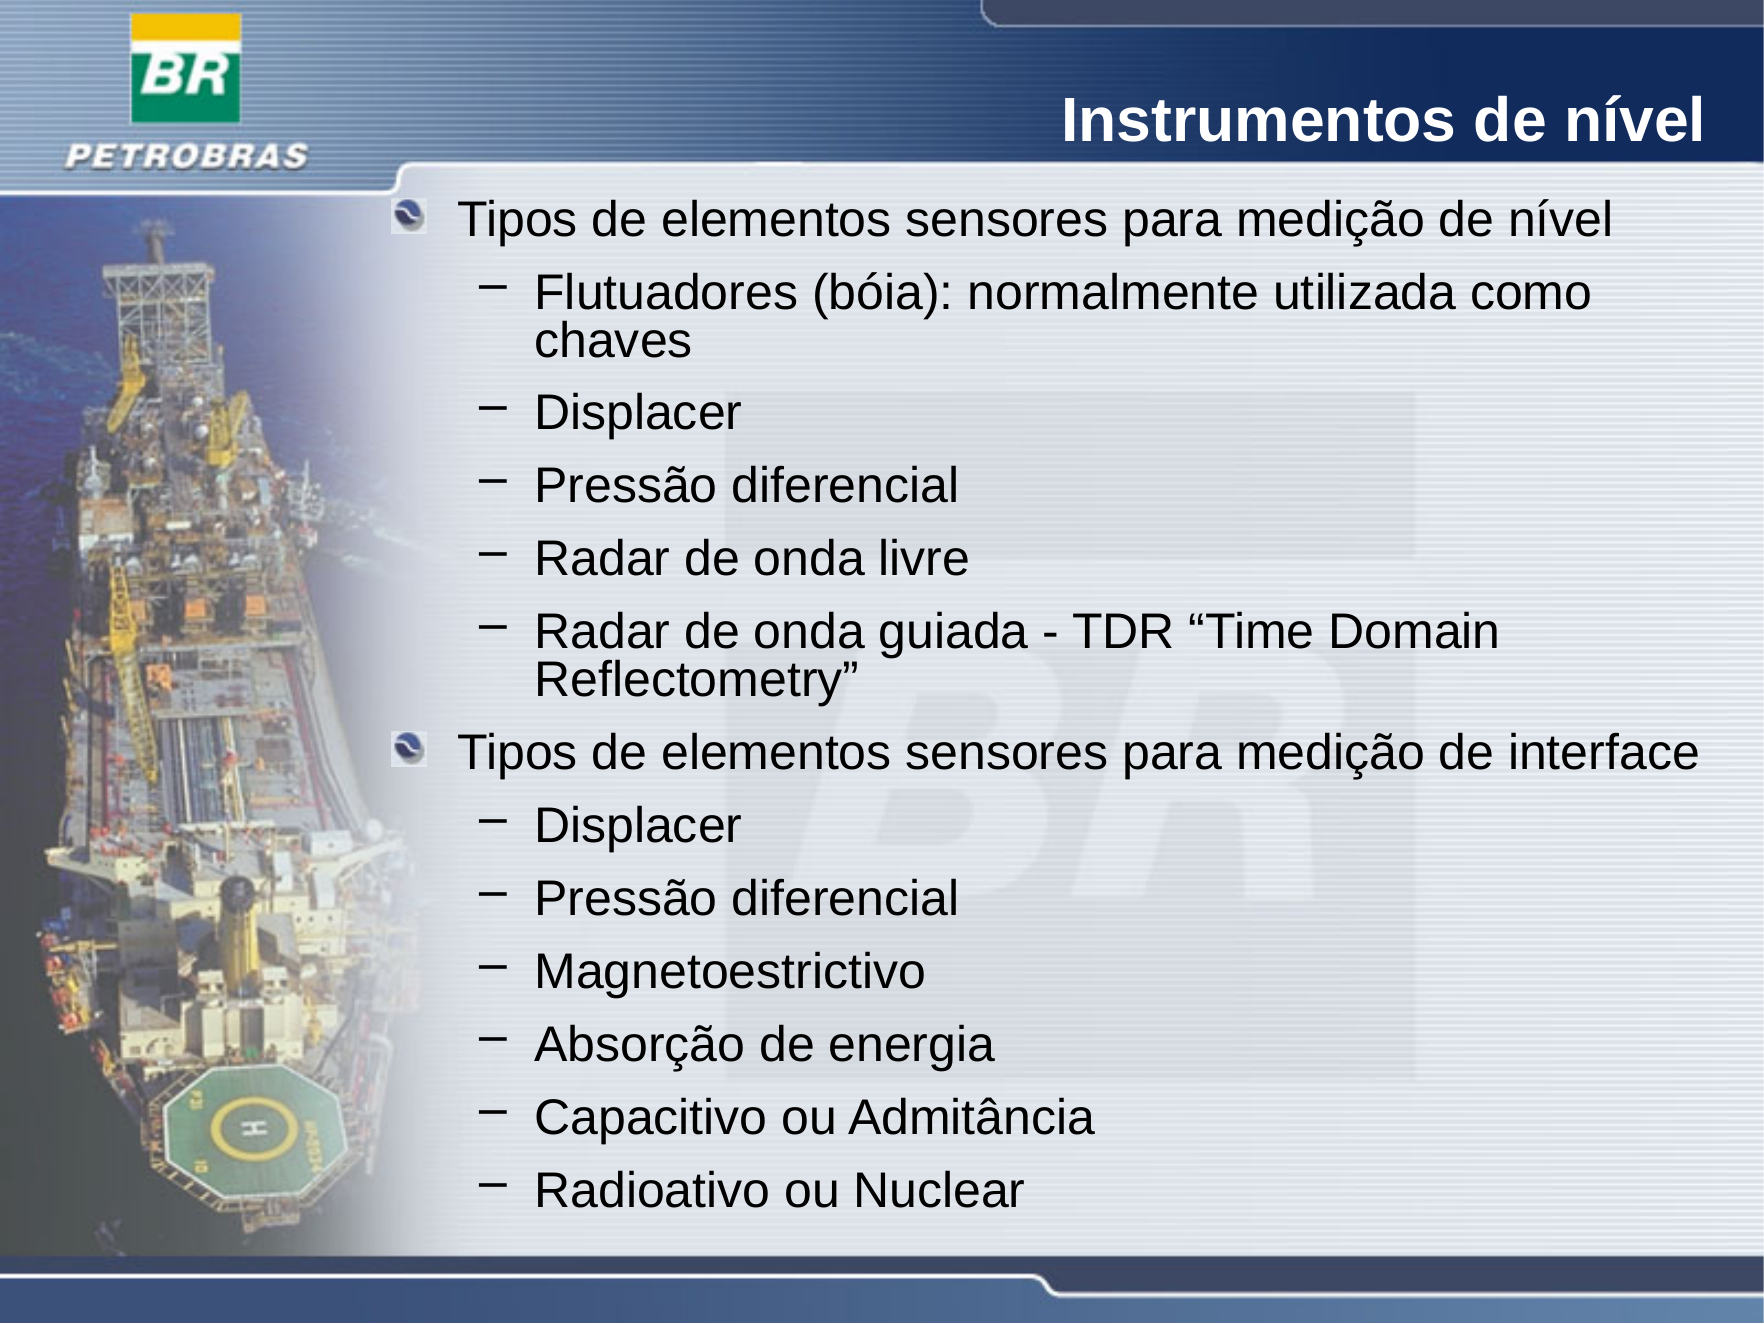

Instrumentos de nível
Tipos de elementos sensores para medição de nível
Flutuadores (bóia): normalmente utilizada como chaves
Displacer
Pressão diferencial
Radar de onda livre
Radar de onda guiada - TDR “Time Domain Reflectometry”
Tipos de elementos sensores para medição de interface
Displacer
Pressão diferencial
Magnetoestrictivo
Absorção de energia
Capacitivo ou Admitância
Radioativo ou Nuclear